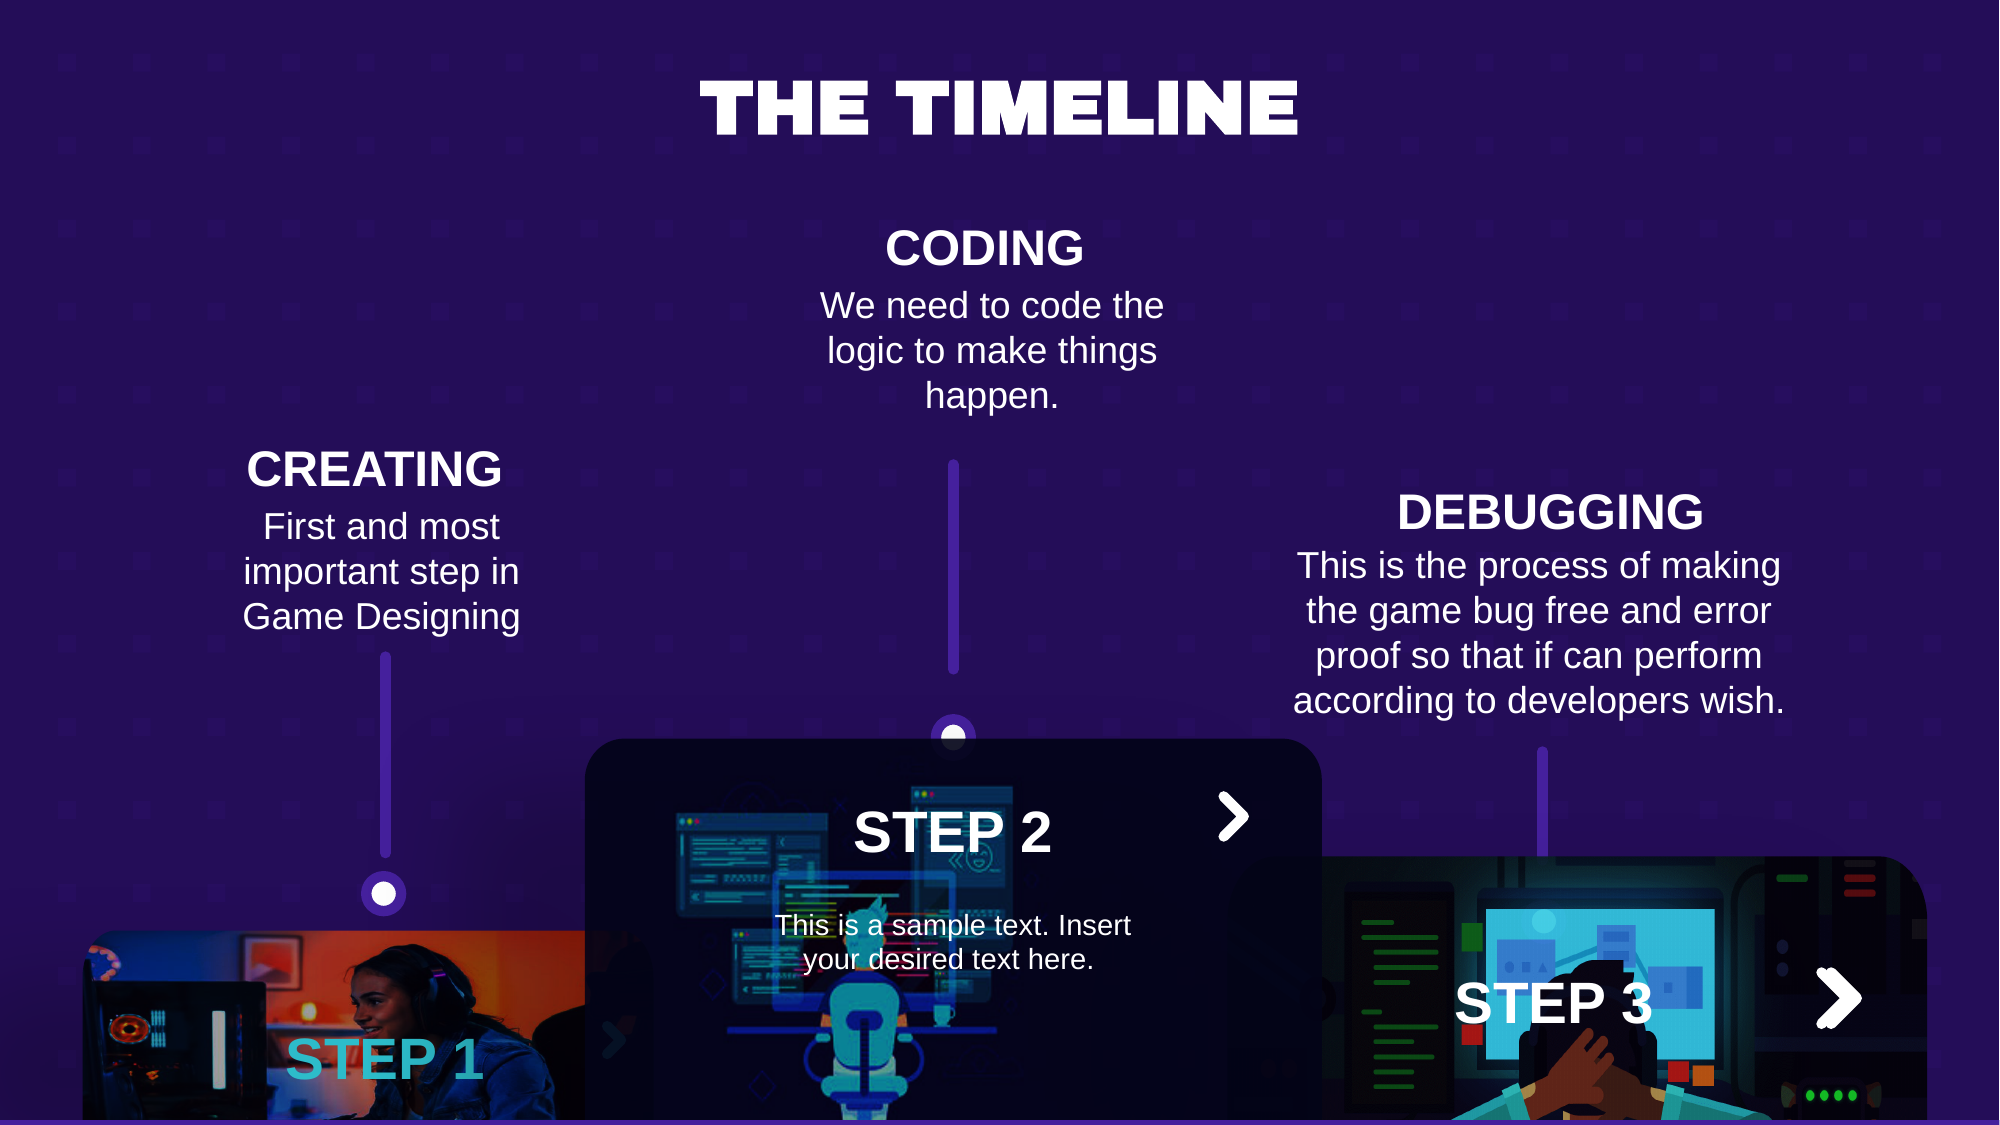

# THE TIMELINE
CODING
We need to code the logic to make things happen.
CREATING
DEBUGGING
First and most important step in Game Designing
This is the process of making the game bug free and error proof so that if can perform according to developers wish.

STEP 2

This is a sample text. Insert your desired text here.

STEP 3

STEP 1